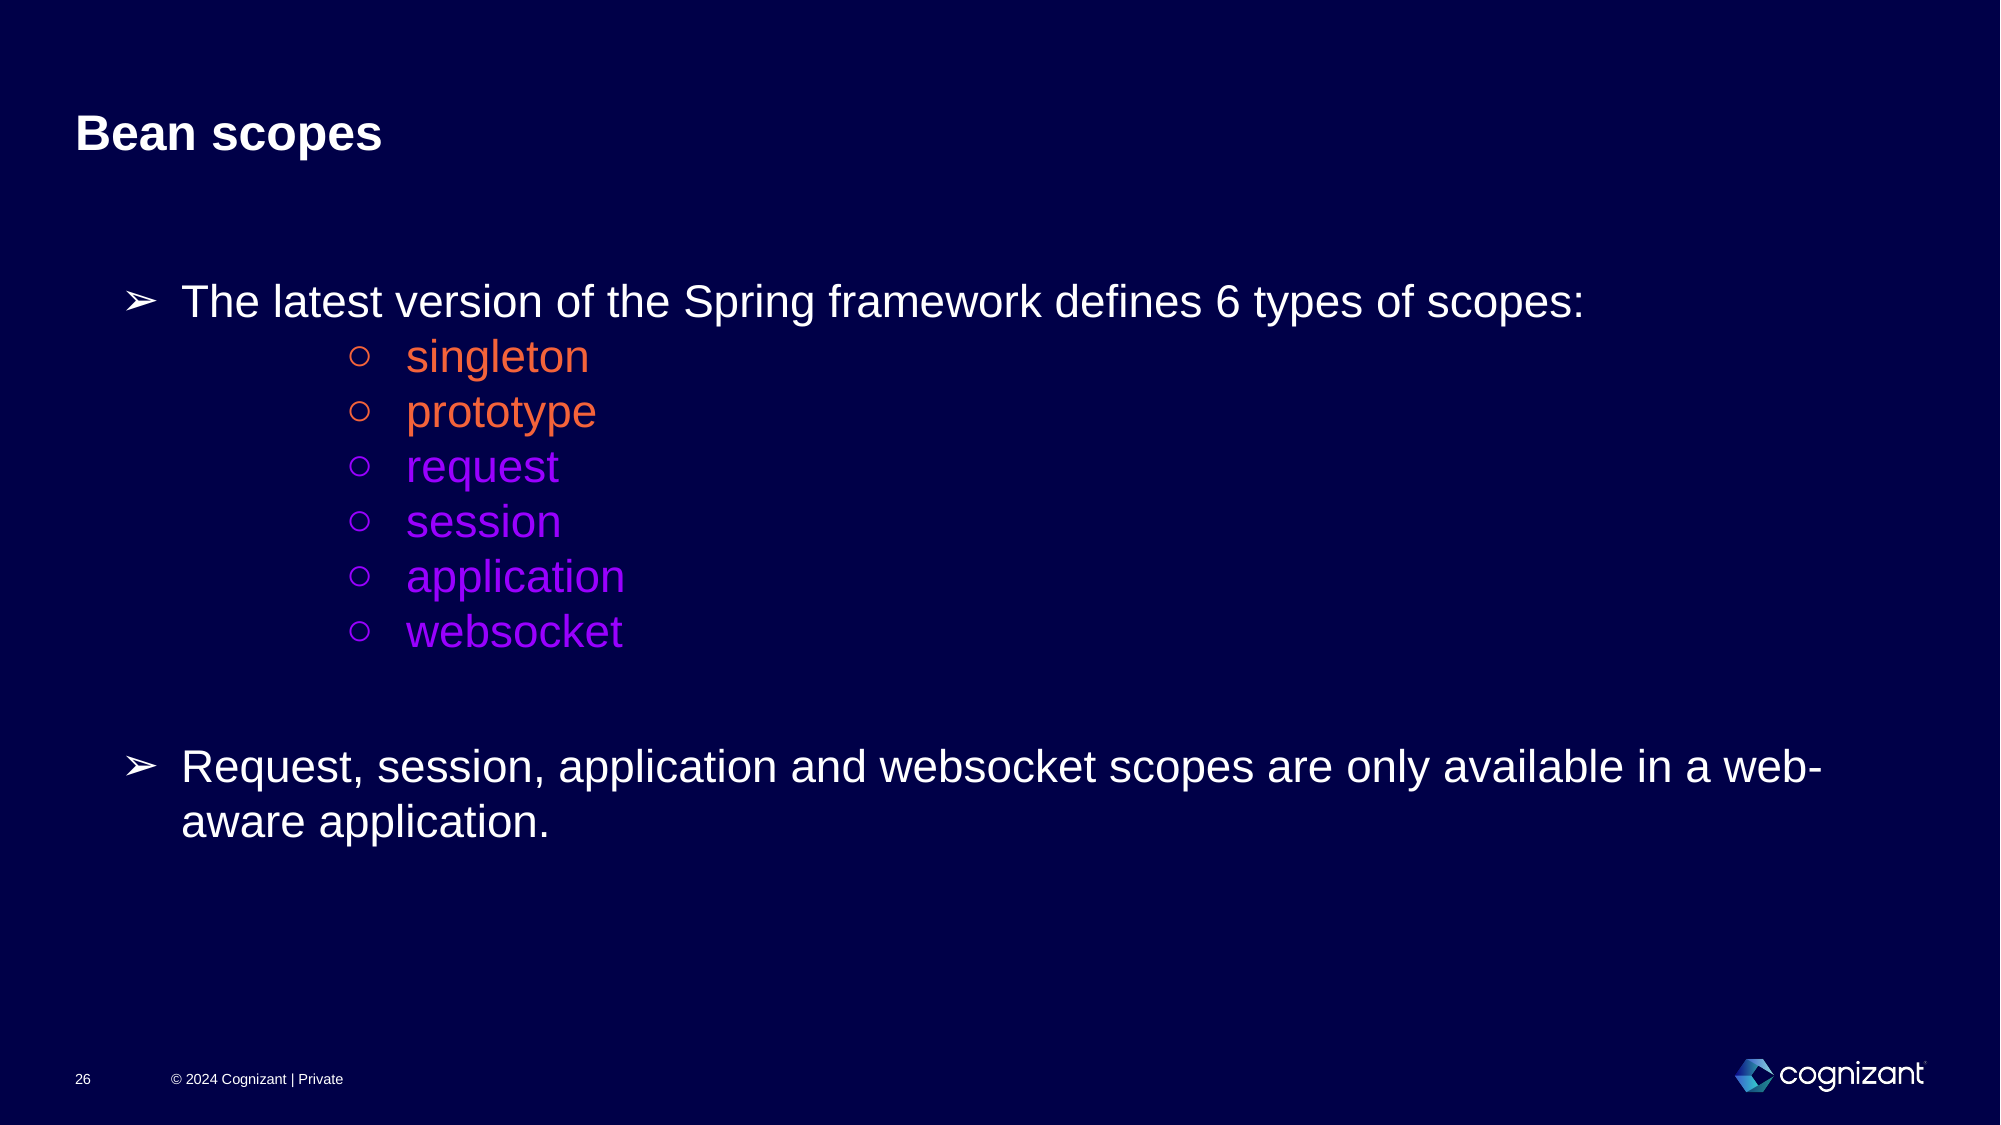

# Bean scopes
The latest version of the Spring framework defines 6 types of scopes:
singleton
prototype
request
session
application
websocket

Request, session, application and websocket scopes are only available in a web-aware application.
© 2024 Cognizant | Private
26